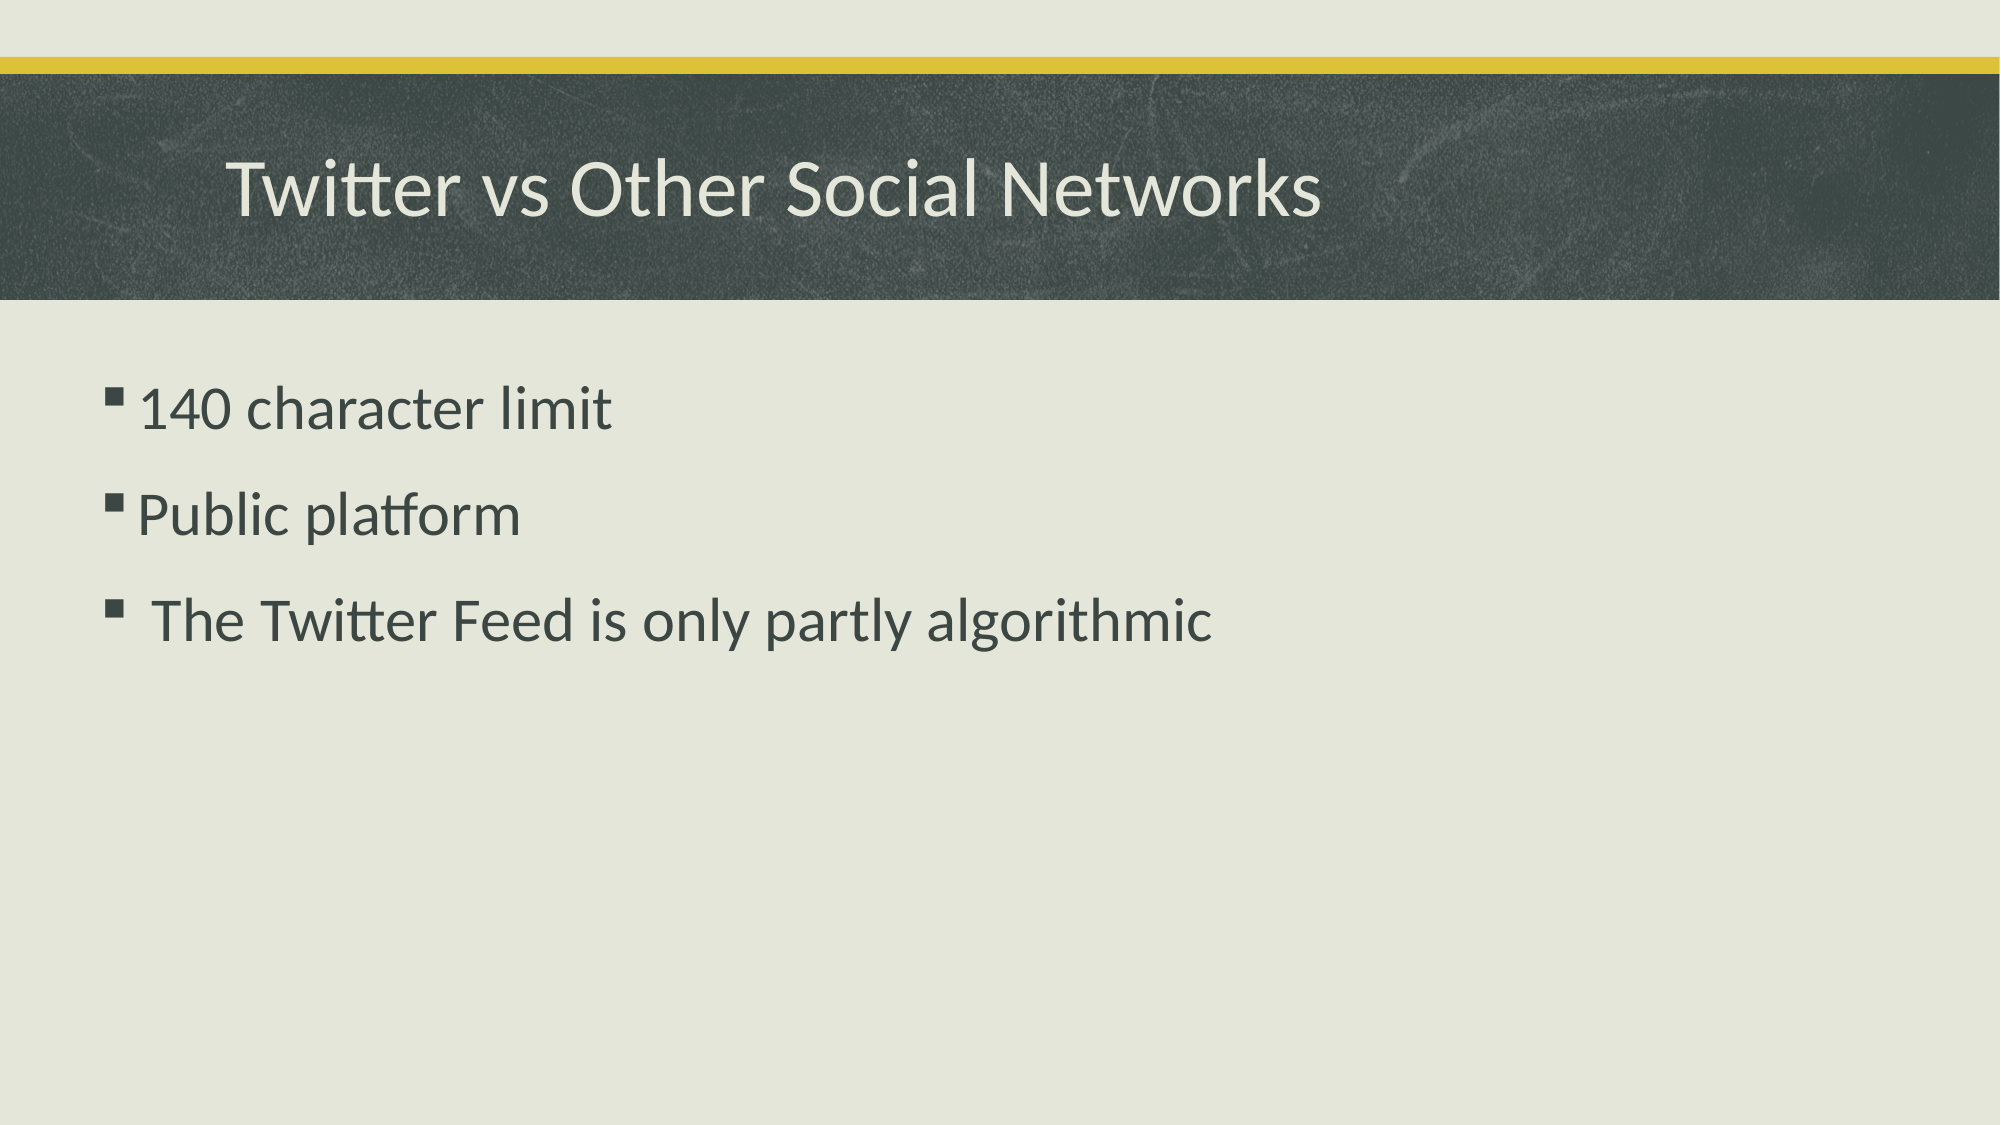

# Twitter vs Other Social Networks
140 character limit
Public platform
 The Twitter Feed is only partly algorithmic